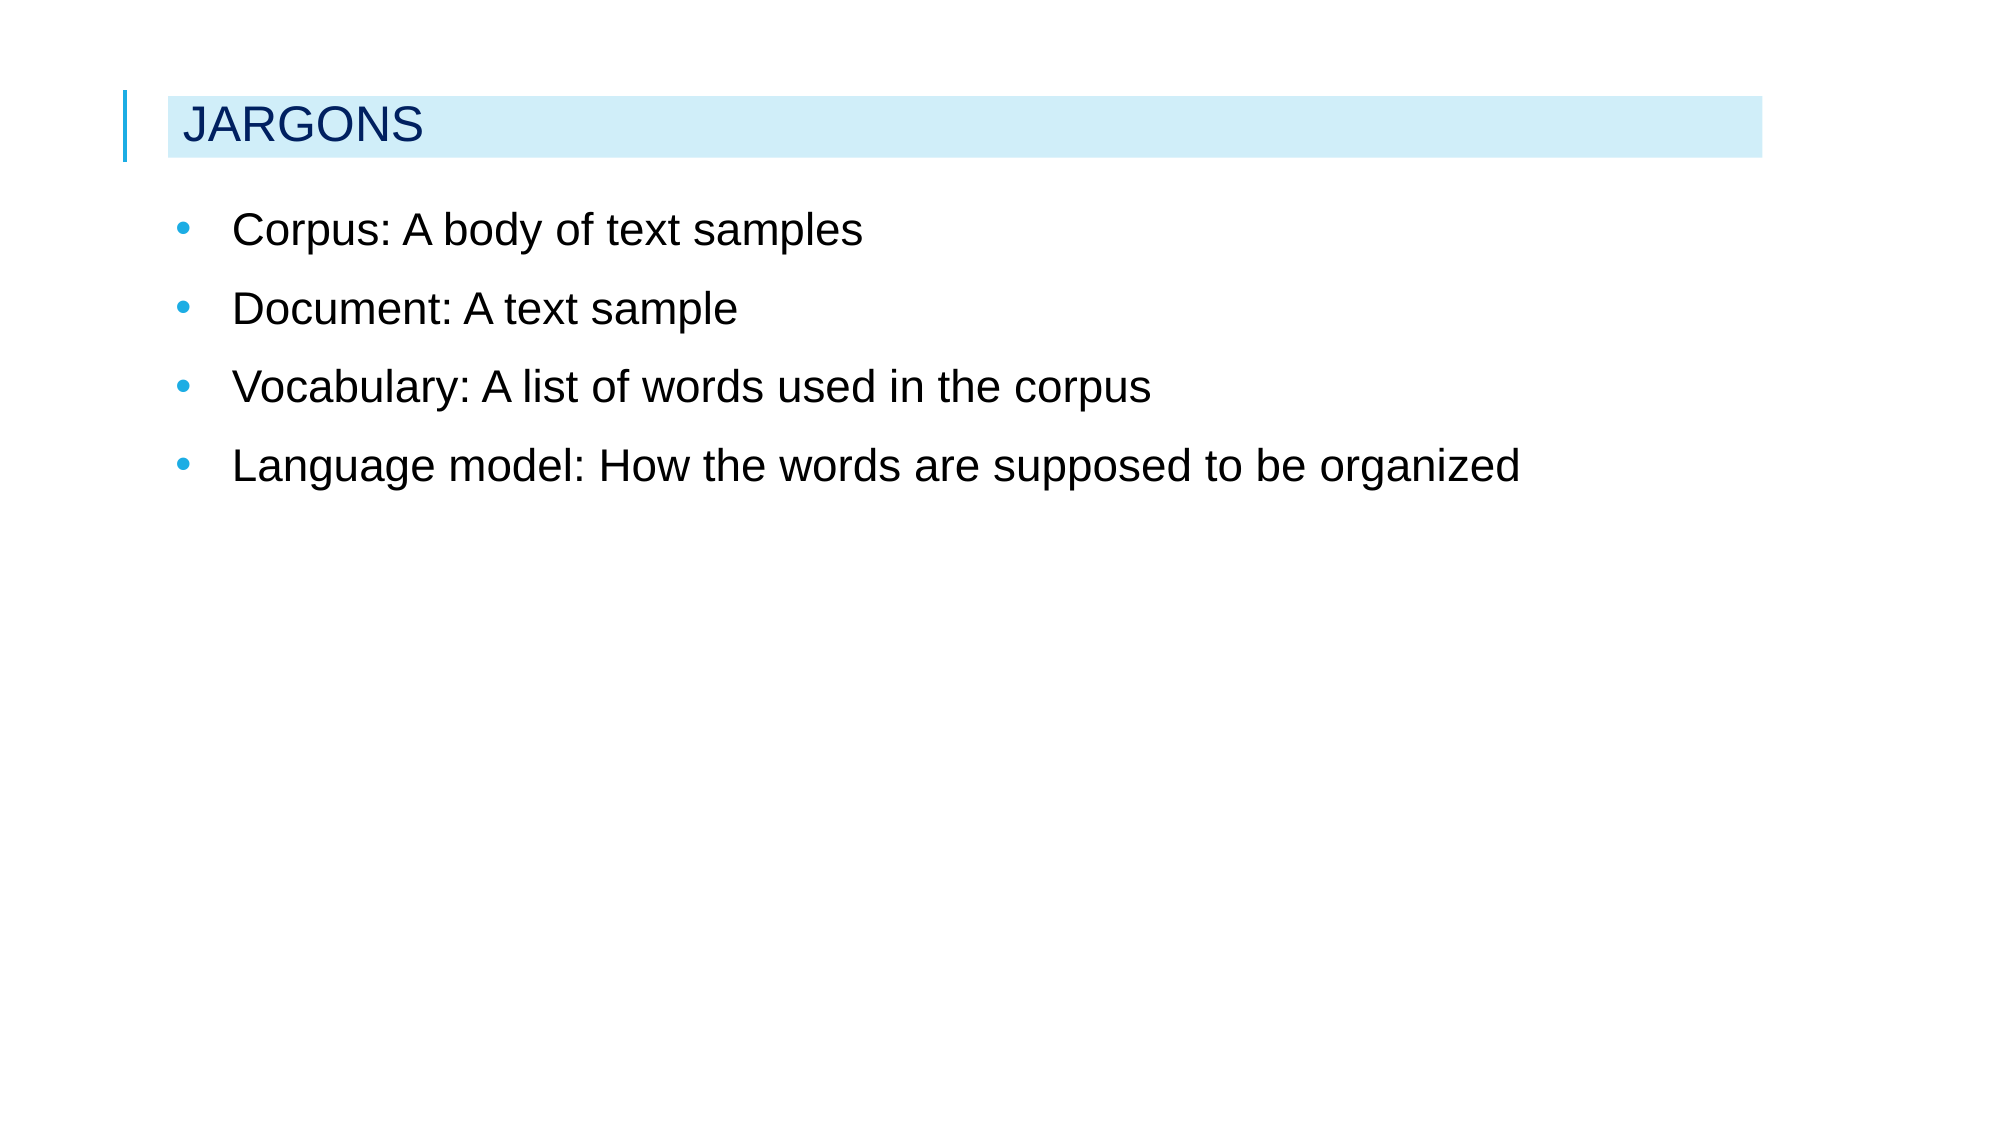

# JARGONS
Corpus: A body of text samples
Document: A text sample
Vocabulary: A list of words used in the corpus
Language model: How the words are supposed to be organized